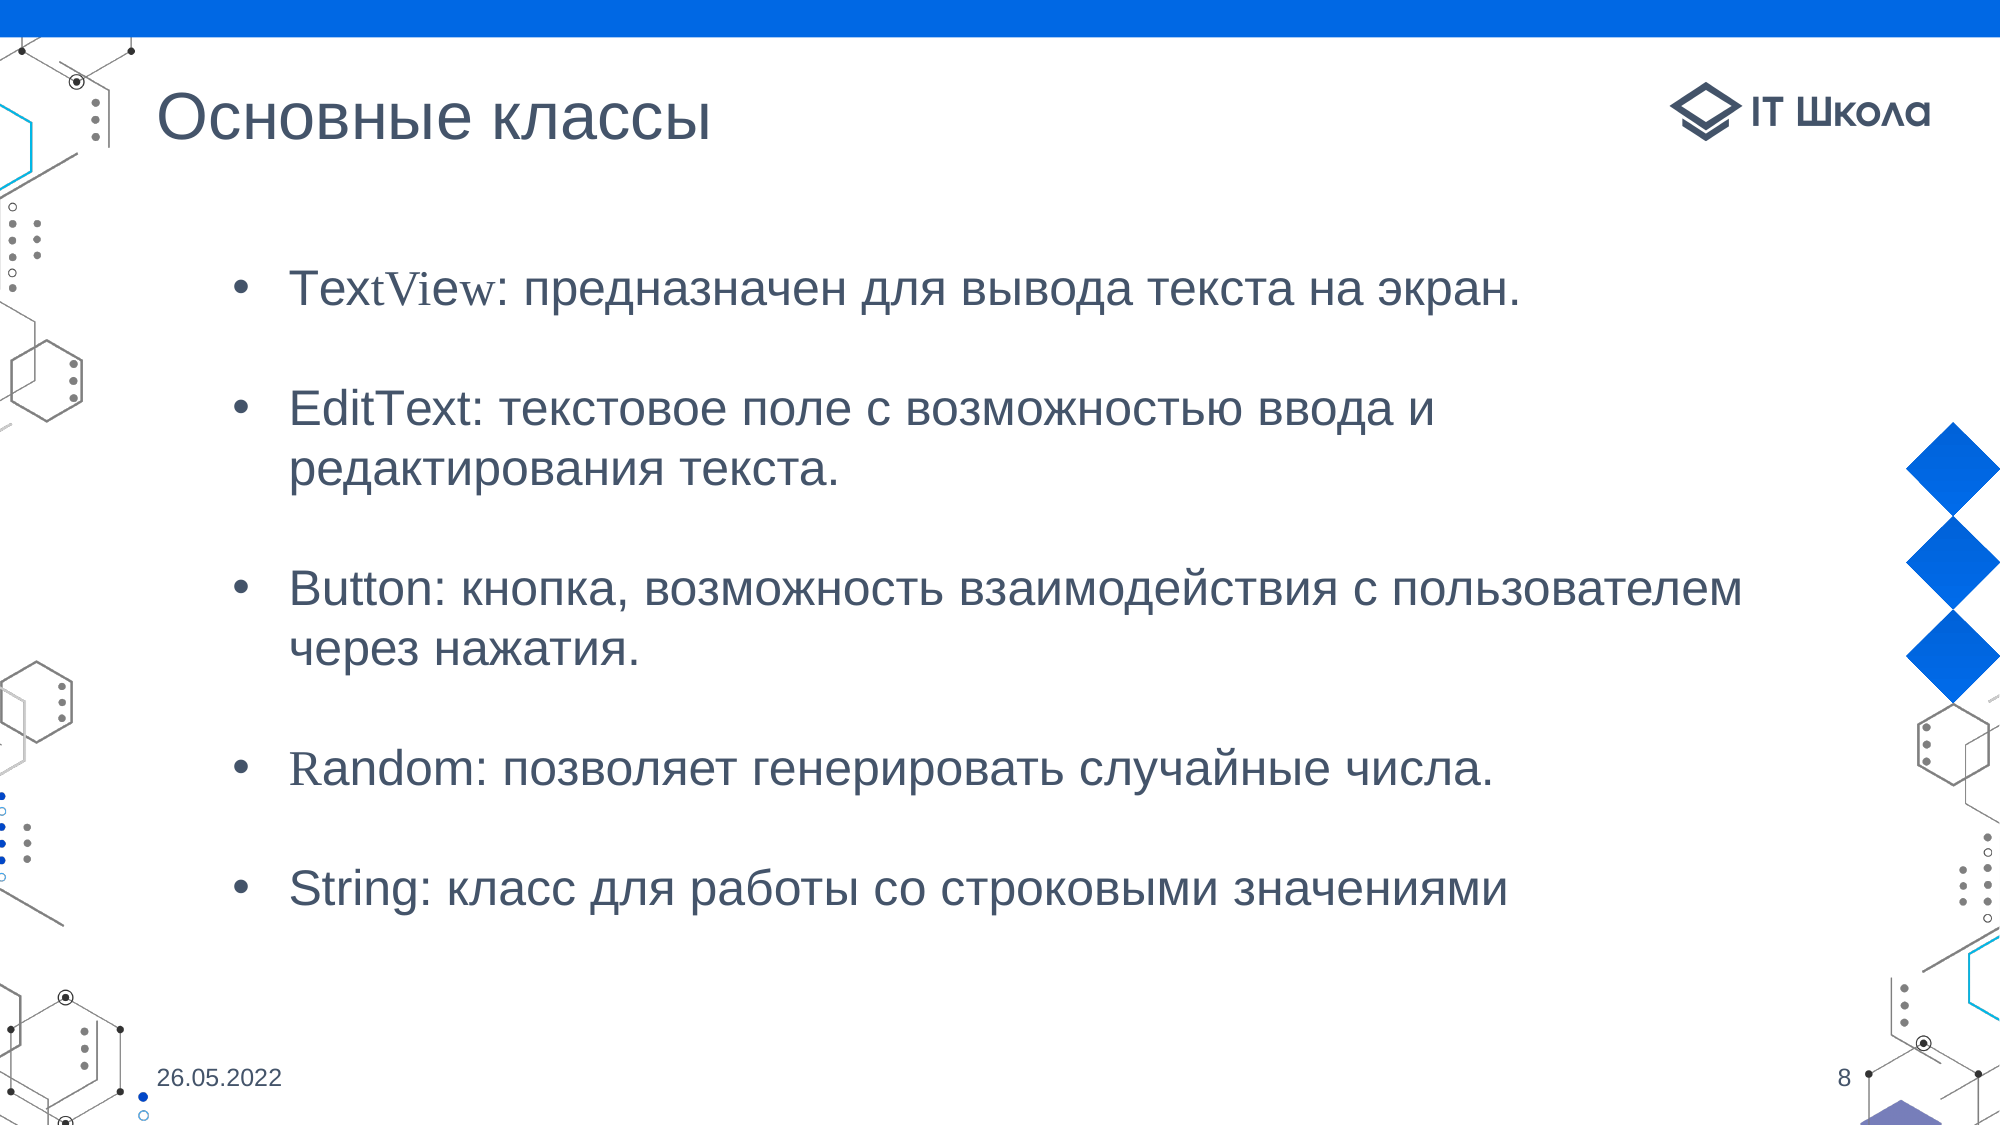

# Основные классы
TехtViеw: предназначен для вывода текста на экран.

ЕditTехt: текстовое поле с возможностью ввода и редактирования текста.

Вutton: кнопка, возможность взаимодействия с пользователем через нажатия.

Random: позволяет генерировать случайные числа.

String: класс для работы со строковыми значениями

26.05.2022
8